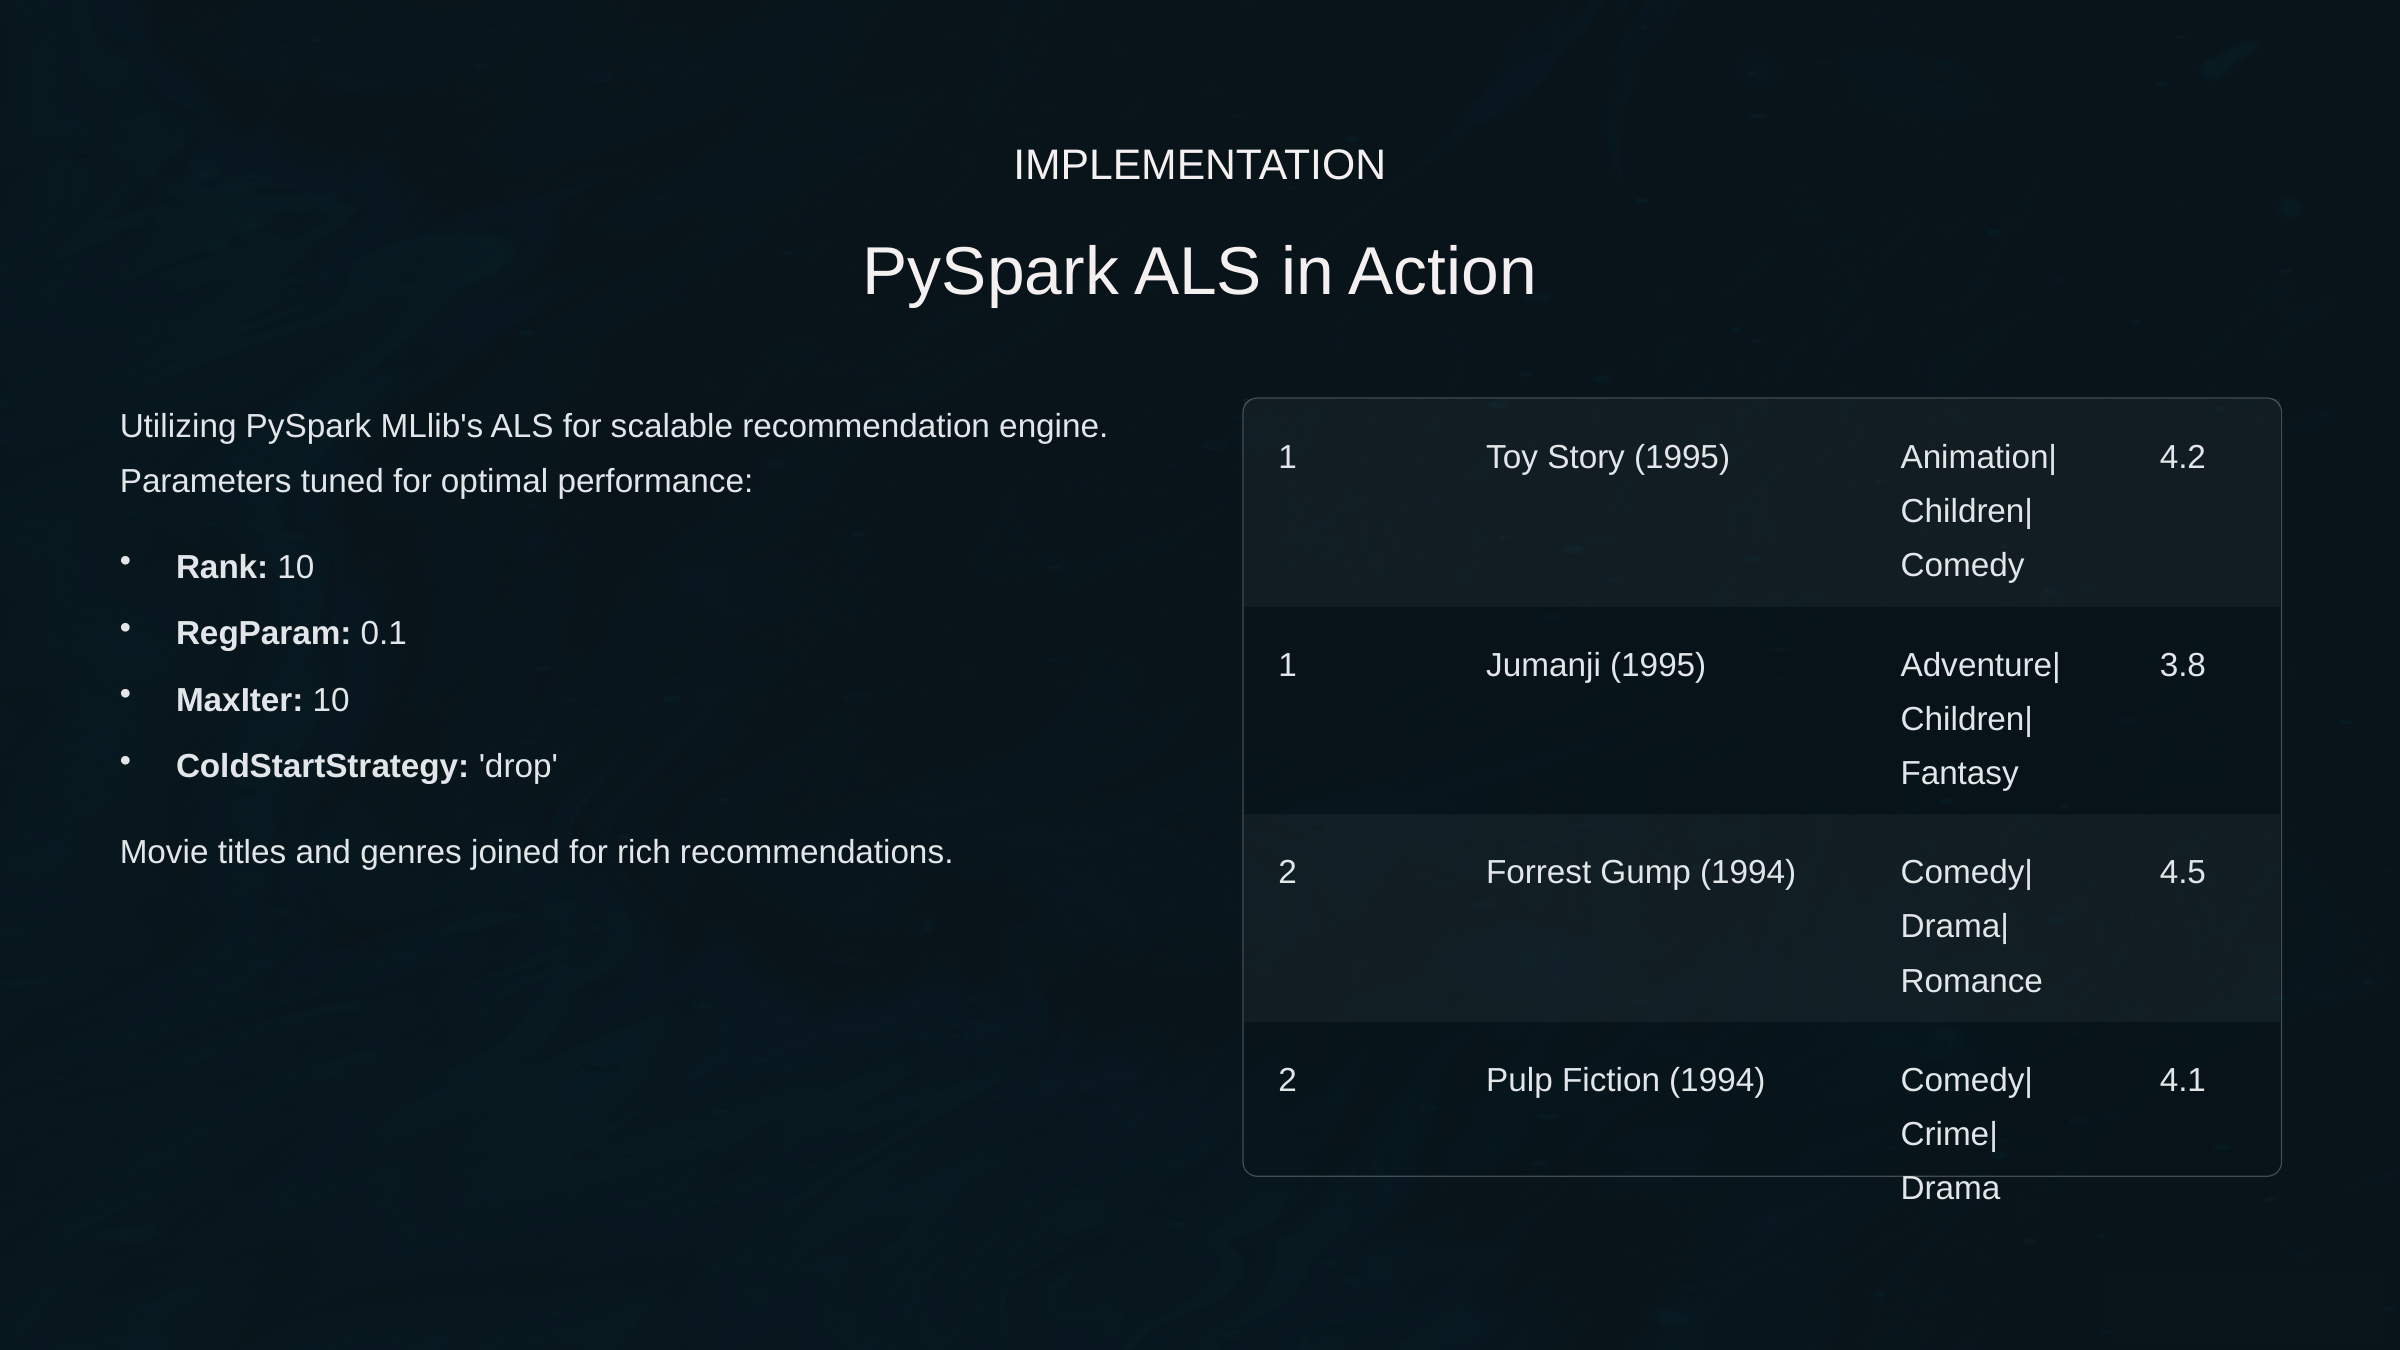

IMPLEMENTATION
PySpark ALS in Action
Utilizing PySpark MLlib's ALS for scalable recommendation engine. Parameters tuned for optimal performance:

1
Toy Story (1995)
Animation|Children|Comedy
4.2
Rank: 10
RegParam: 0.1

1
Jumanji (1995)
Adventure|Children|Fantasy
3.8
MaxIter: 10
ColdStartStrategy: 'drop'

Movie titles and genres joined for rich recommendations.
2
Forrest Gump (1994)
Comedy|Drama|Romance
4.5

2
Pulp Fiction (1994)
Comedy|Crime|Drama
4.1